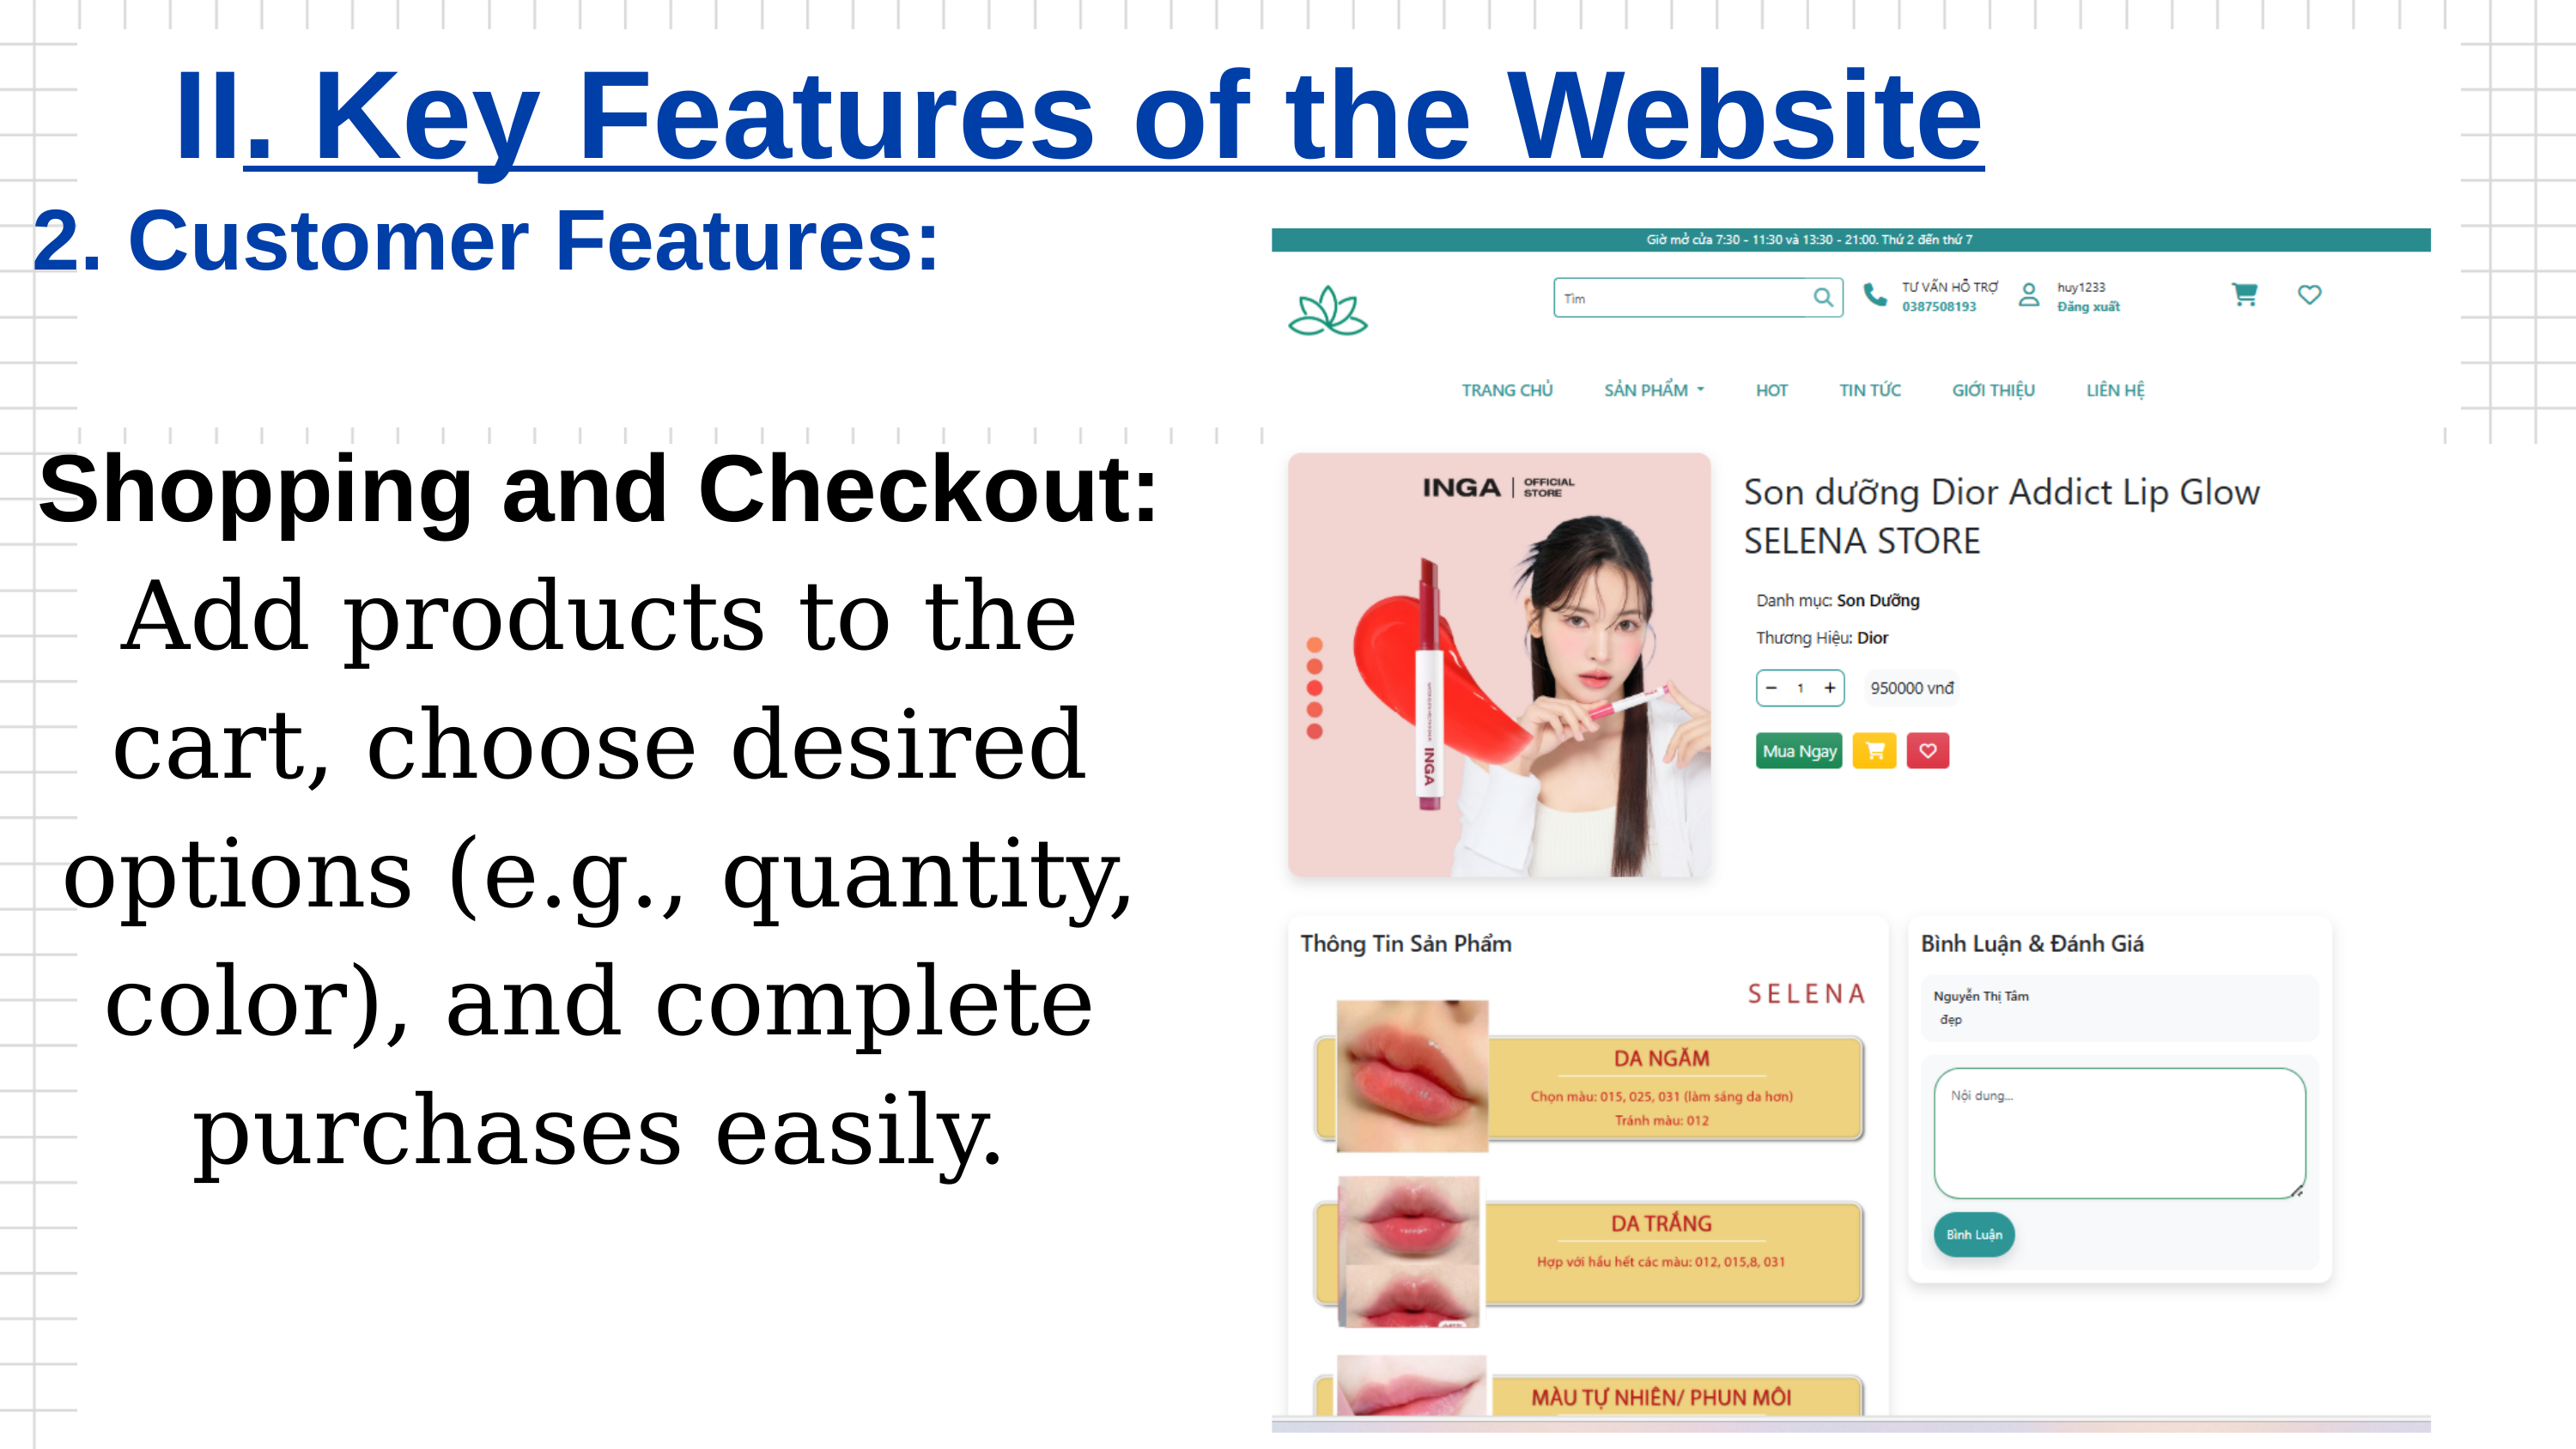

II. Key Features of the Website

2. Customer Features:

Shopping and Checkout: Add products to the cart, choose desired options (e.g., quantity, color), and complete purchases easily.